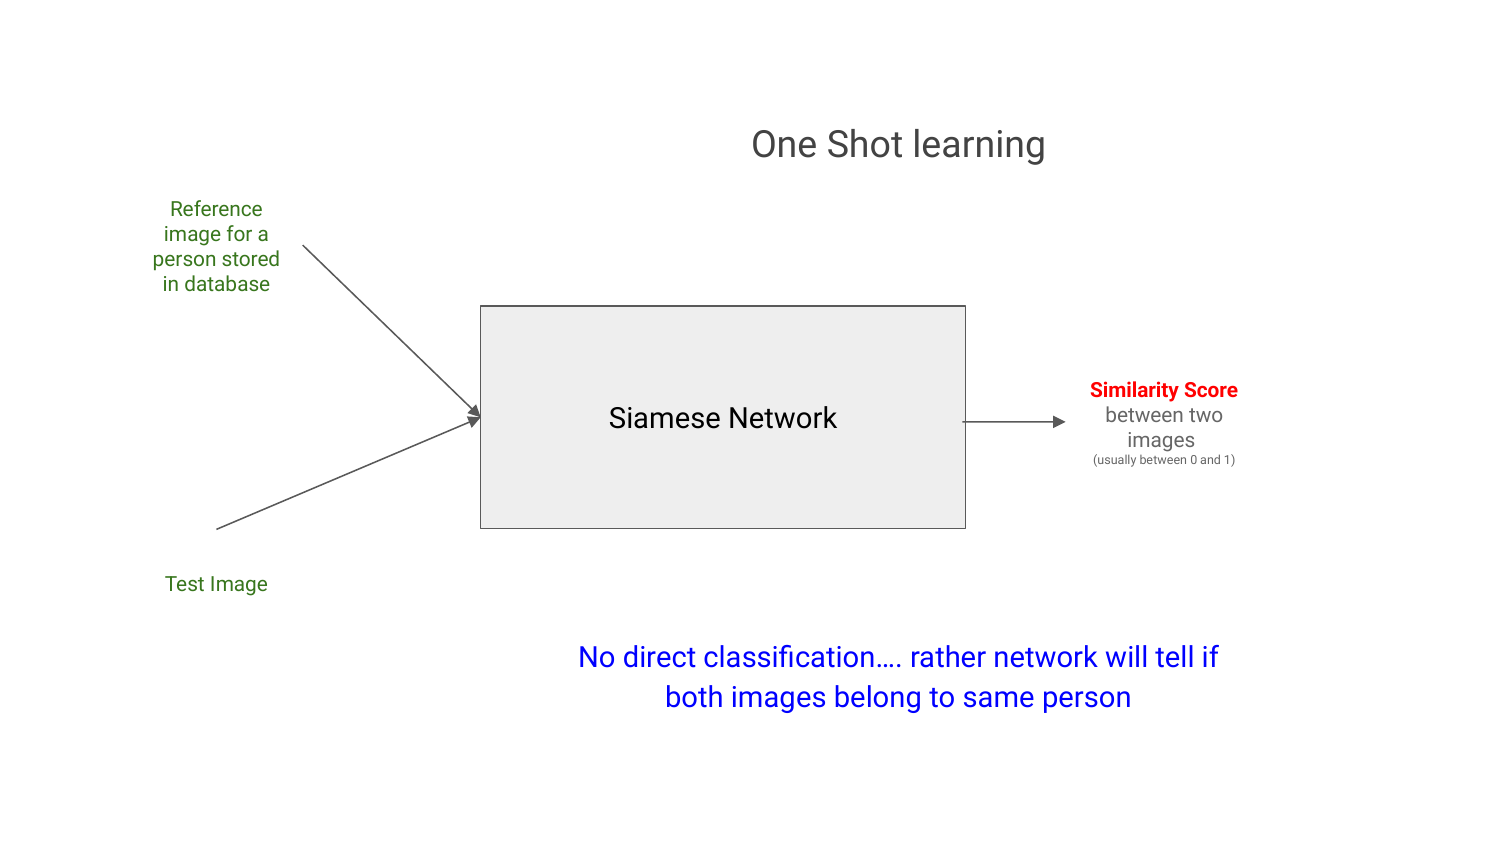

One Shot learning
Reference image for a person stored in database
Siamese Network
Similarity Score between two images
(usually between 0 and 1)
Test Image
No direct classification…. rather network will tell if both images belong to same person